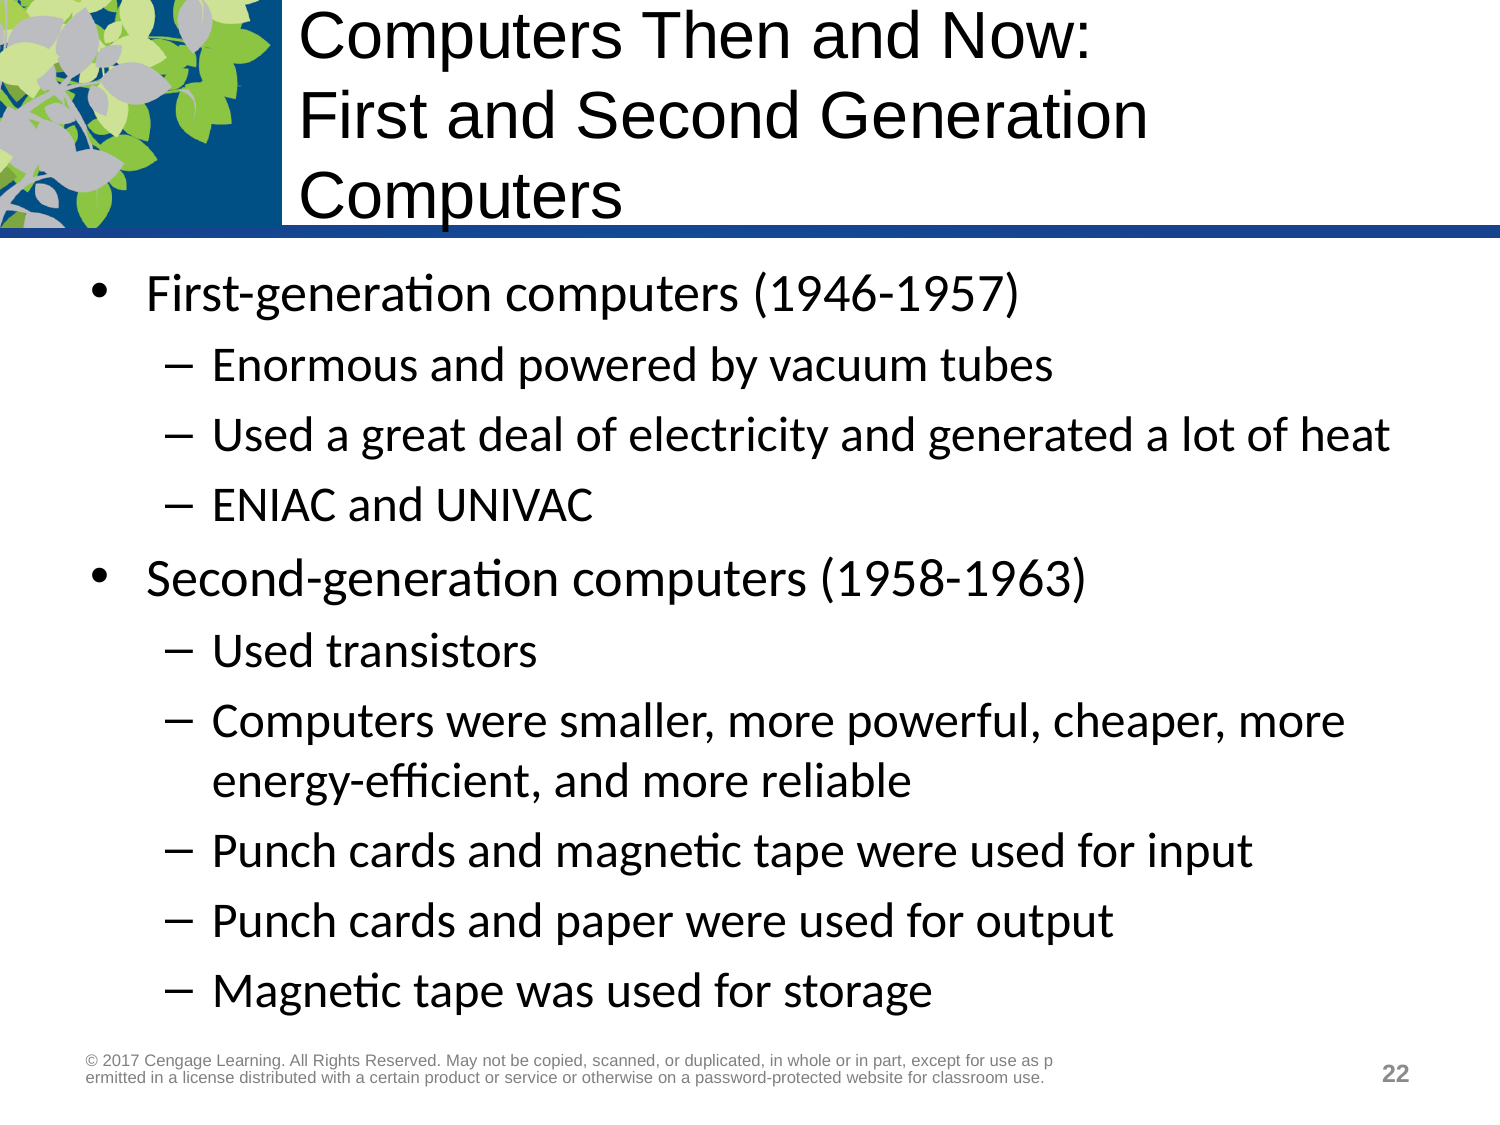

# Computers Then and Now: First and Second Generation Computers
First-generation computers (1946-1957)
Enormous and powered by vacuum tubes
Used a great deal of electricity and generated a lot of heat
ENIAC and UNIVAC
Second-generation computers (1958-1963)
Used transistors
Computers were smaller, more powerful, cheaper, more energy-efficient, and more reliable
Punch cards and magnetic tape were used for input
Punch cards and paper were used for output
Magnetic tape was used for storage

© 2017 Cengage Learning. All Rights Reserved. May not be copied, scanned, or duplicated, in whole or in part, except for use as permitted in a license distributed with a certain product or service or otherwise on a password-protected website for classroom use.
22